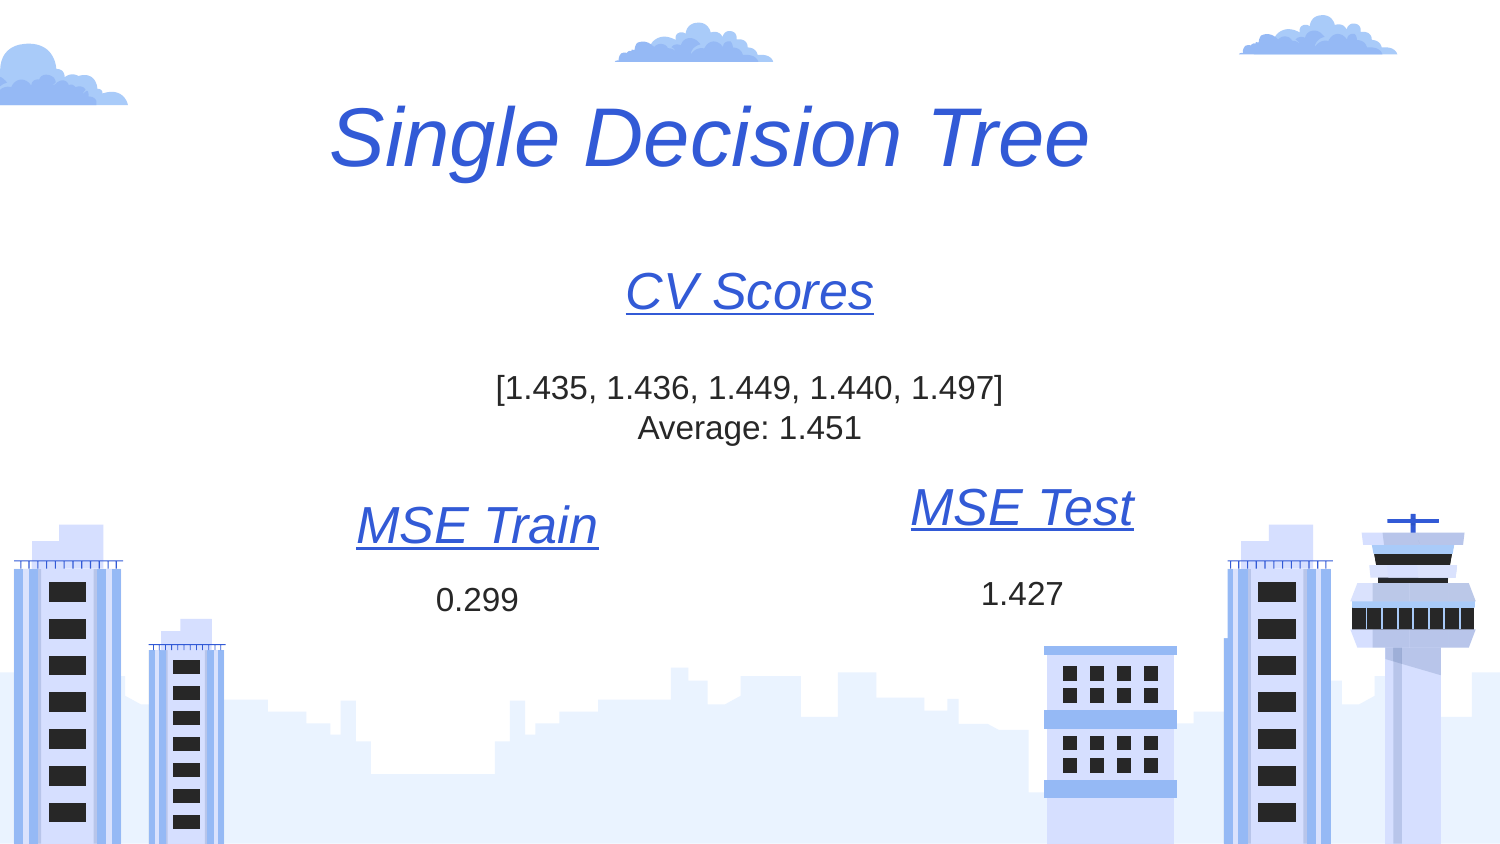

# Single Decision Tree
CV Scores

[1.435, 1.436, 1.449, 1.440, 1.497]
Average: 1.451
MSE Test
MSE Train

0.299

1.427